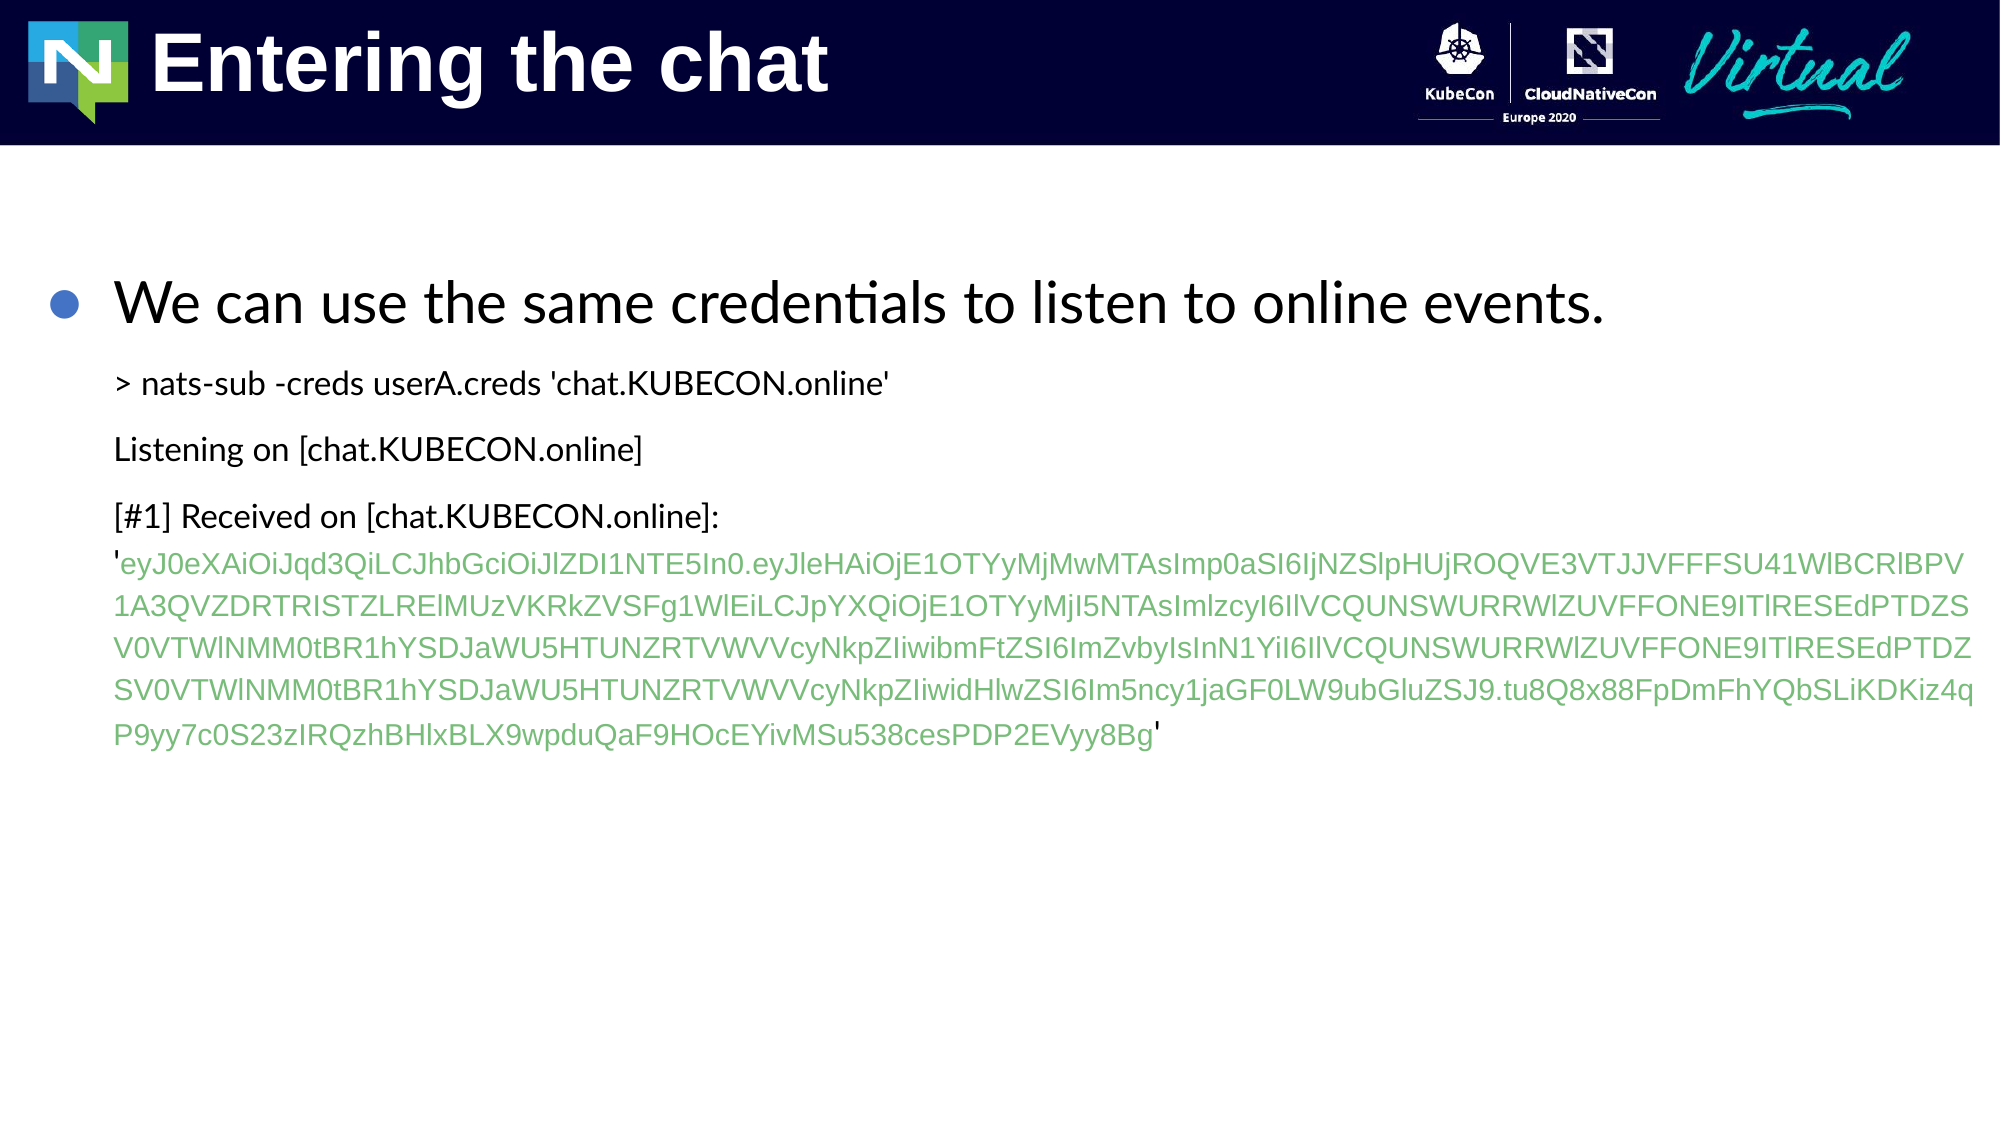

Entering the chat
We can use the same credentials to listen to online events.
> nats-sub -creds userA.creds 'chat.KUBECON.online'
Listening on [chat.KUBECON.online]
[#1] Received on [chat.KUBECON.online]: 'eyJ0eXAiOiJqd3QiLCJhbGciOiJlZDI1NTE5In0.eyJleHAiOjE1OTYyMjMwMTAsImp0aSI6IjNZSlpHUjROQVE3VTJJVFFFSU41WlBCRlBPV1A3QVZDRTRISTZLRElMUzVKRkZVSFg1WlEiLCJpYXQiOjE1OTYyMjI5NTAsImlzcyI6IlVCQUNSWURRWlZUVFFONE9ITlRESEdPTDZSV0VTWlNMM0tBR1hYSDJaWU5HTUNZRTVWVVcyNkpZIiwibmFtZSI6ImZvbyIsInN1YiI6IlVCQUNSWURRWlZUVFFONE9ITlRESEdPTDZSV0VTWlNMM0tBR1hYSDJaWU5HTUNZRTVWVVcyNkpZIiwidHlwZSI6Im5ncy1jaGF0LW9ubGluZSJ9.tu8Q8x88FpDmFhYQbSLiKDKiz4qP9yy7c0S23zIRQzhBHlxBLX9wpduQaF9HOcEYivMSu538cesPDP2EVyy8Bg'